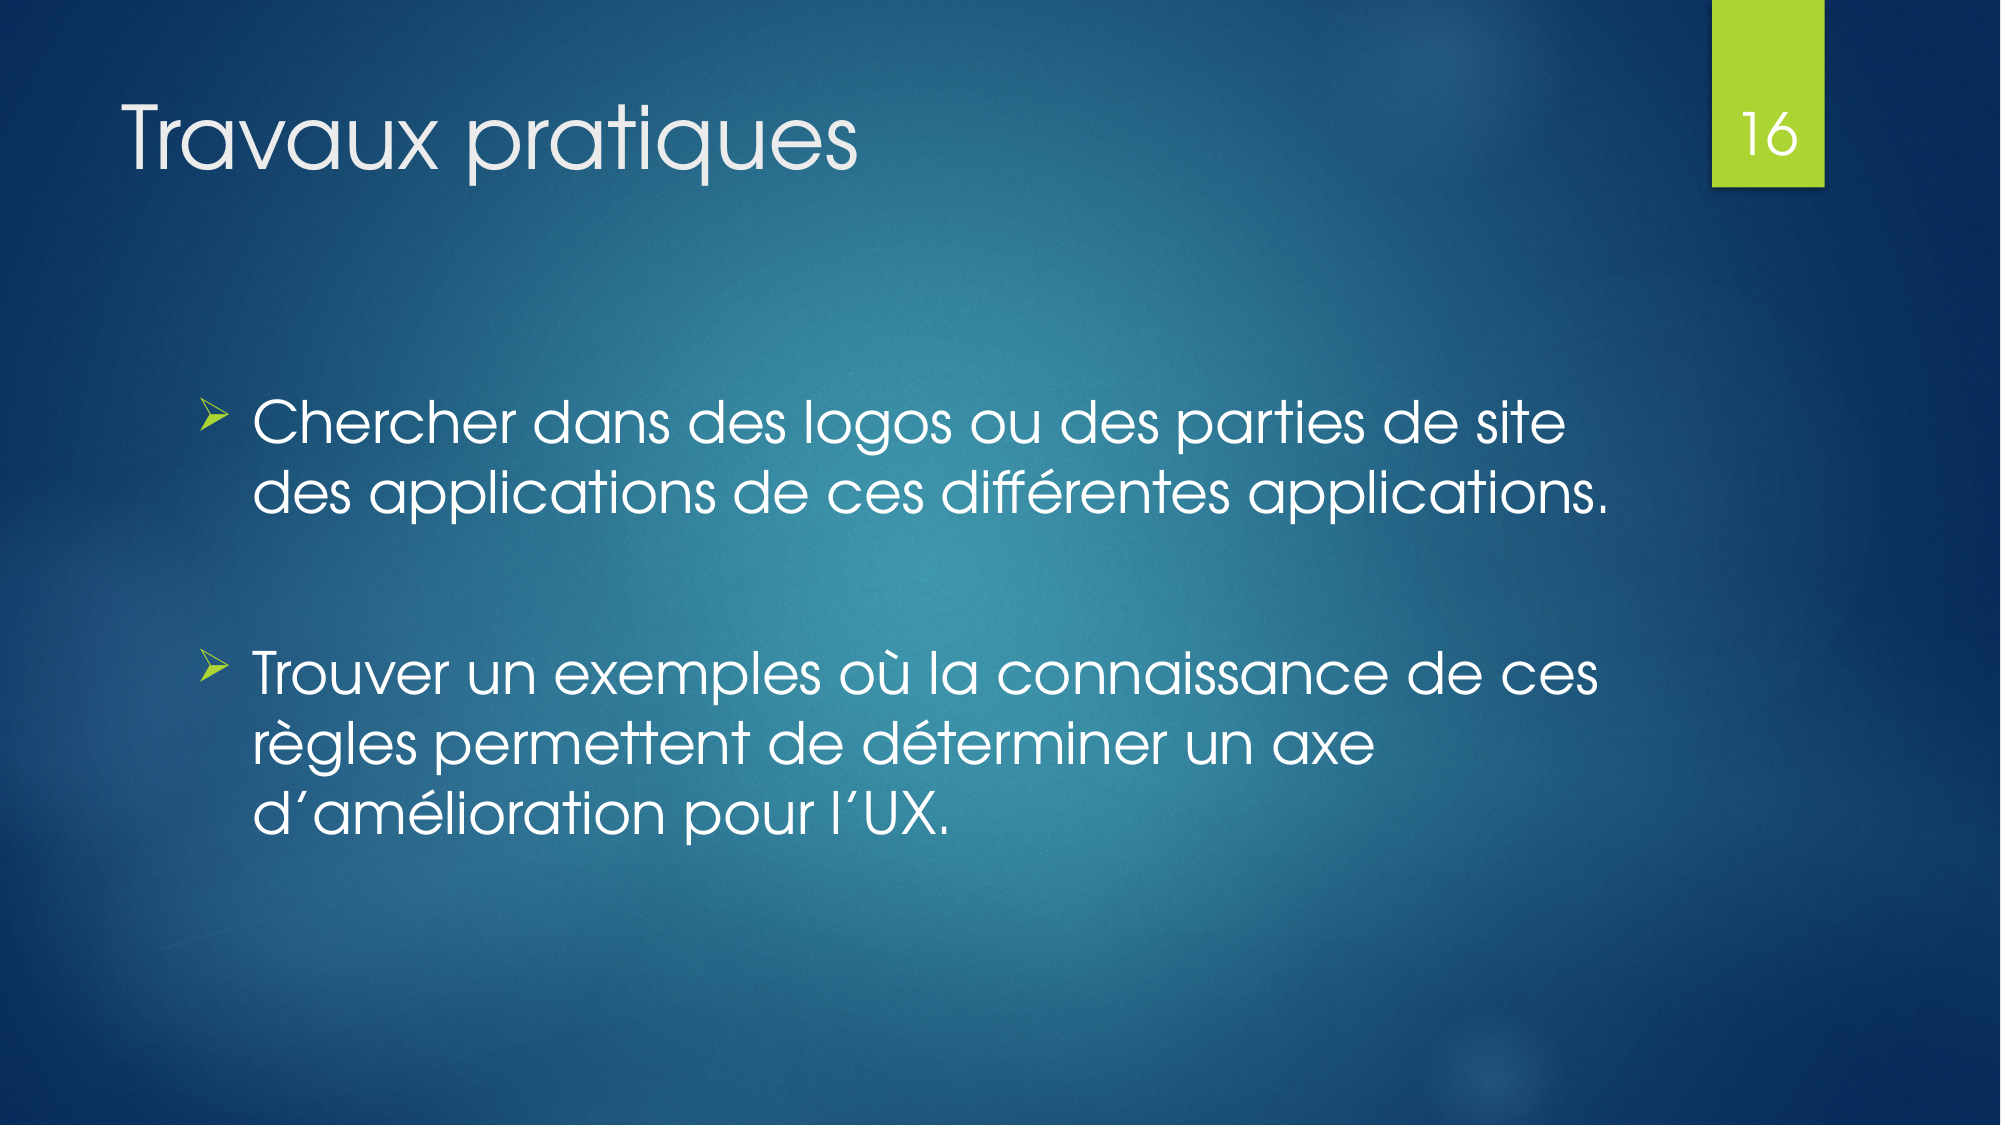

16
# Travaux pratiques

Chercher dans des logos ou des parties de site des applications de ces différentes applications.

Trouver un exemples où la connaissance de ces règles permettent de déterminer un axe d’amélioration pour l’UX.